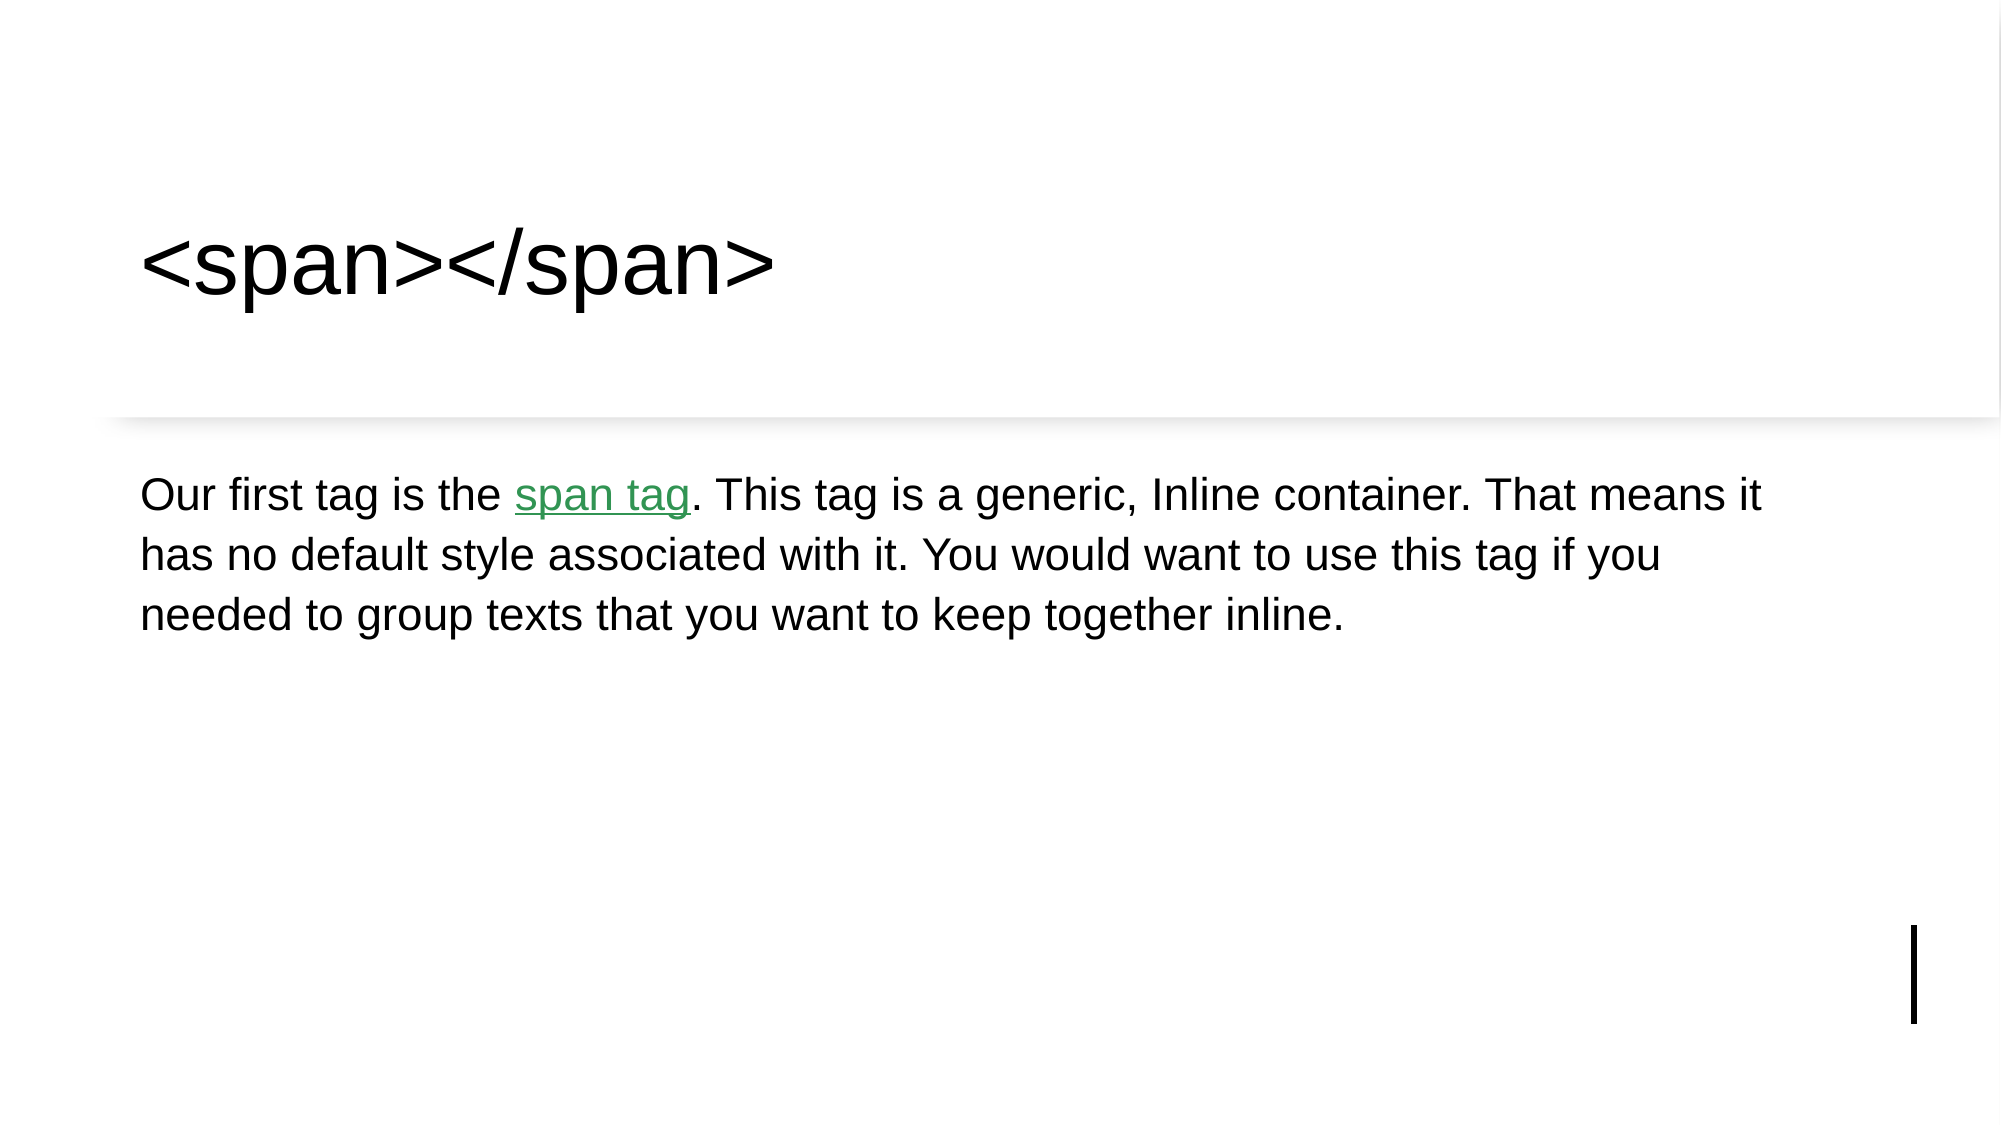

# <span></span>
Our first tag is the span tag. This tag is a generic, Inline container. That means it has no default style associated with it. You would want to use this tag if you needed to group texts that you want to keep together inline.